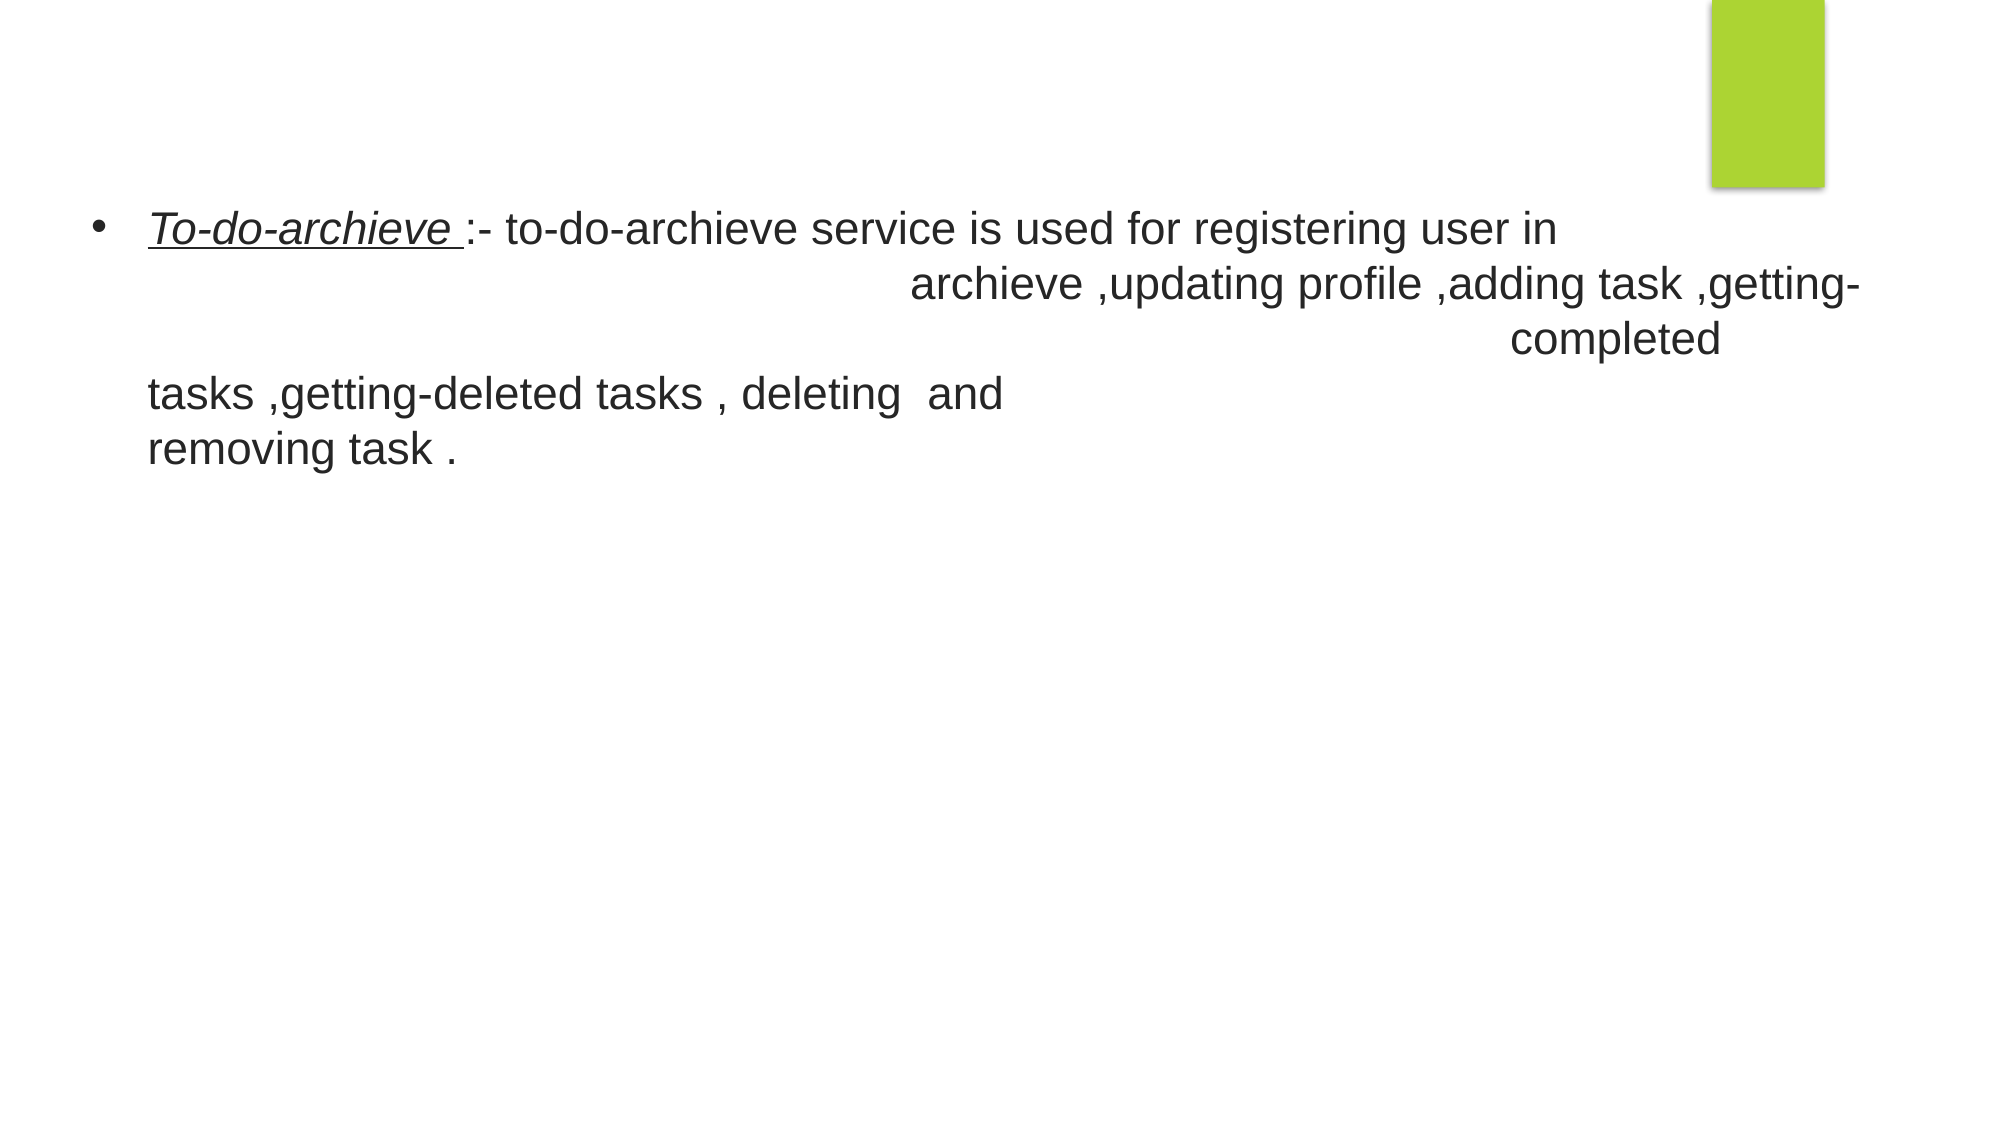

To-do-archieve :- to-do-archieve service is used for registering user in 							 archieve ,updating profile ,adding task ,getting-									 completed tasks ,getting-deleted tasks , deleting  and 						 removing task .